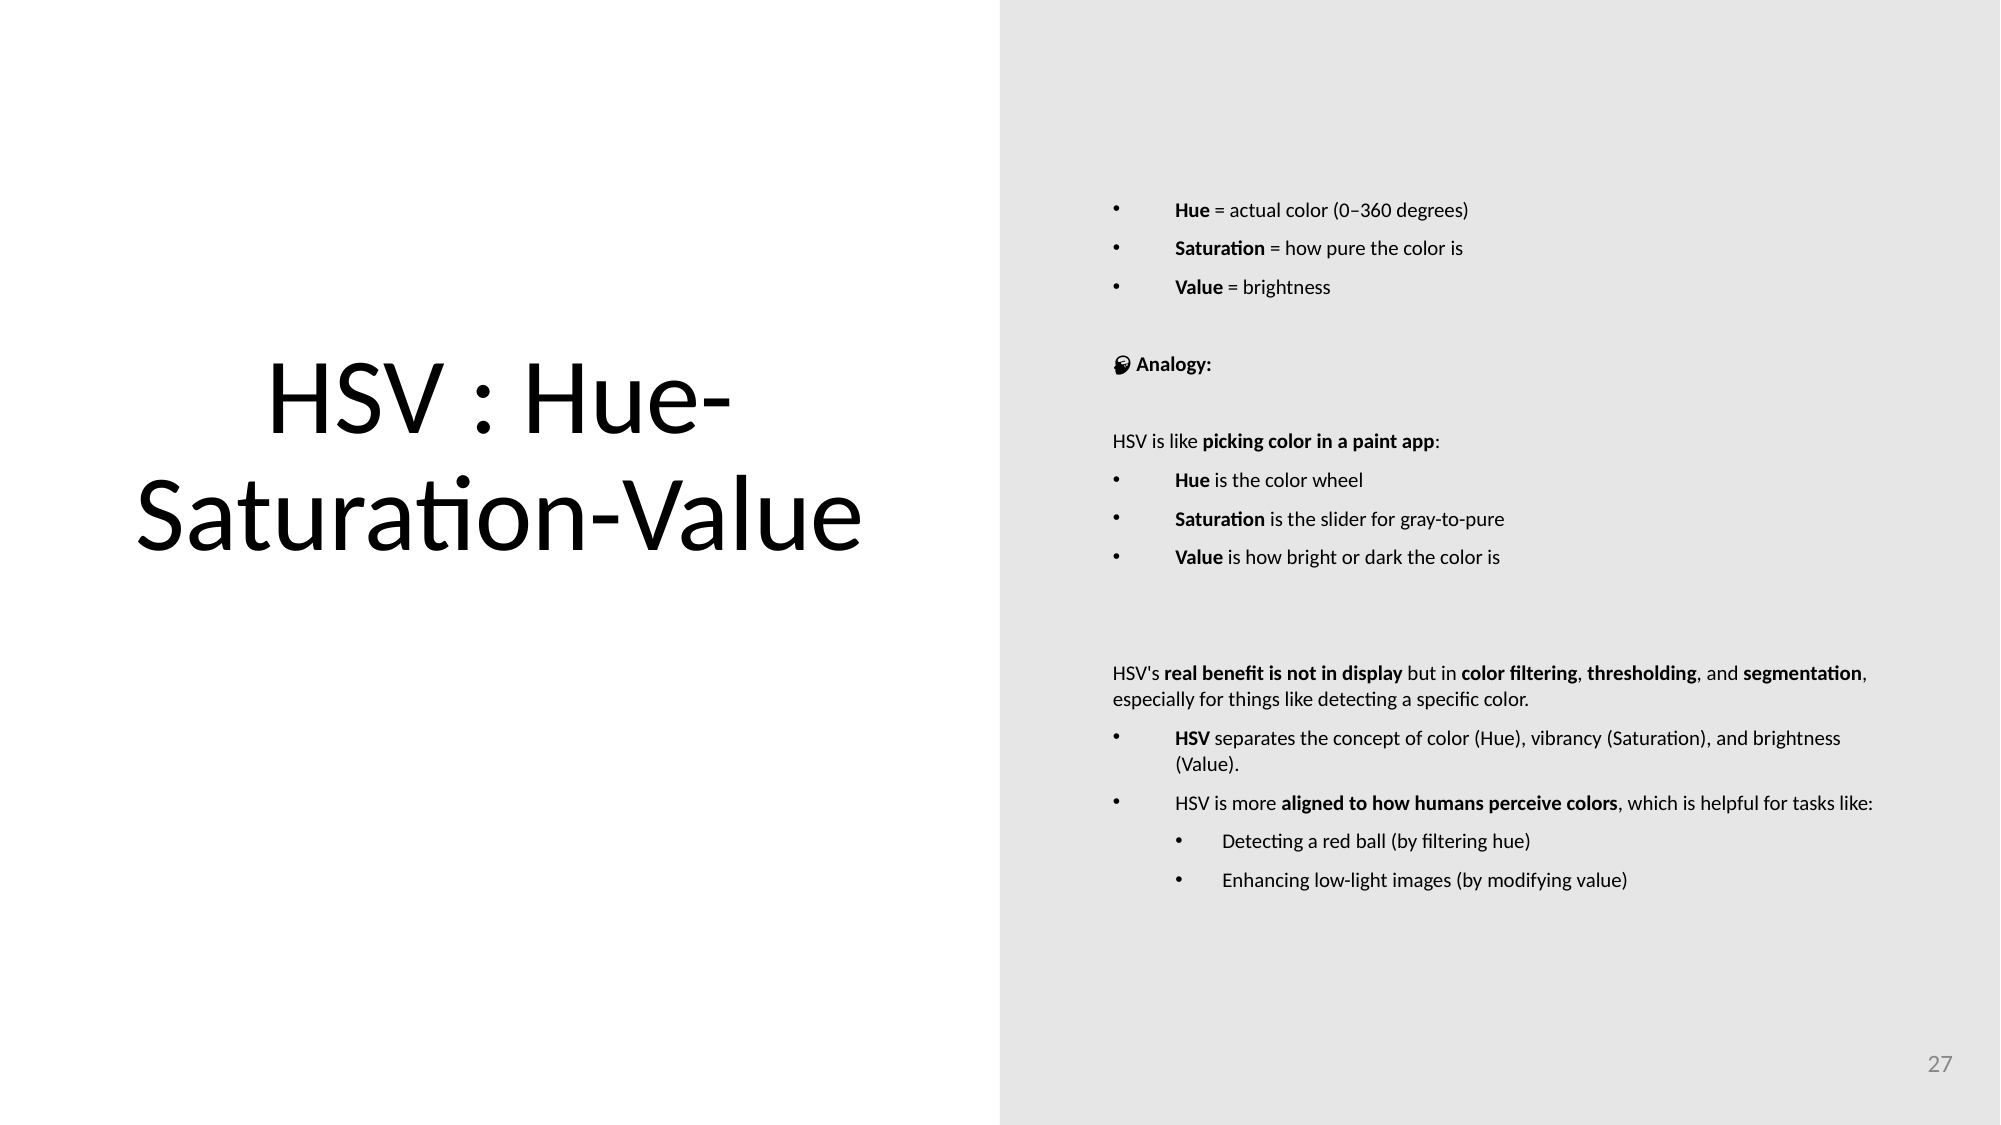

Hue = actual color (0–360 degrees)
Saturation = how pure the color is
Value = brightness

🧠 Analogy:

HSV is like picking color in a paint app:
Hue is the color wheel
Saturation is the slider for gray-to-pure
Value is how bright or dark the color is

HSV's real benefit is not in display but in color filtering, thresholding, and segmentation, especially for things like detecting a specific color.
HSV separates the concept of color (Hue), vibrancy (Saturation), and brightness (Value).
HSV is more aligned to how humans perceive colors, which is helpful for tasks like:
Detecting a red ball (by filtering hue)
Enhancing low-light images (by modifying value)

# HSV : Hue-Saturation-Value
27